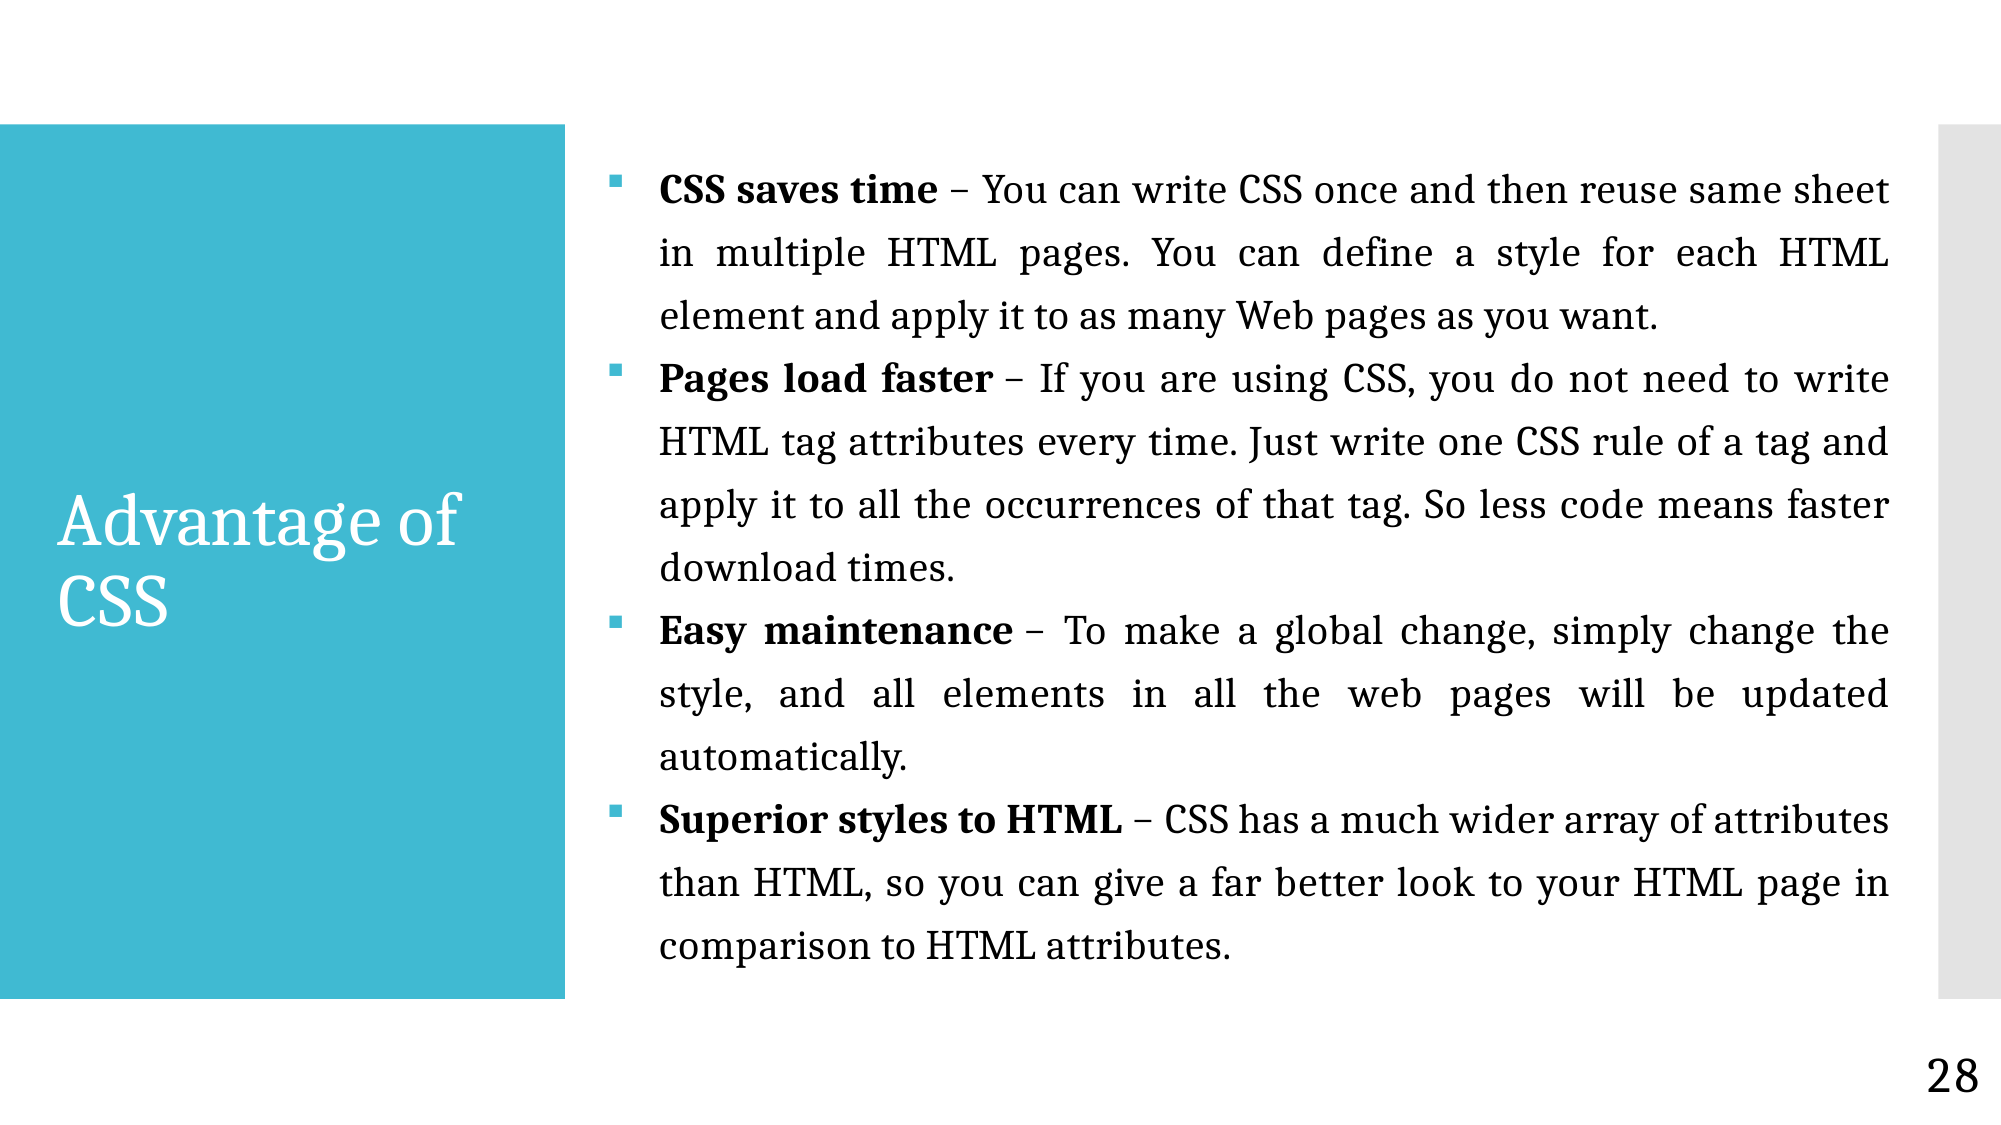

CSS saves time − You can write CSS once and then reuse same sheet in multiple HTML pages. You can define a style for each HTML element and apply it to as many Web pages as you want.
Pages load faster − If you are using CSS, you do not need to write HTML tag attributes every time. Just write one CSS rule of a tag and apply it to all the occurrences of that tag. So less code means faster download times.
Easy maintenance − To make a global change, simply change the style, and all elements in all the web pages will be updated automatically.
Superior styles to HTML − CSS has a much wider array of attributes than HTML, so you can give a far better look to your HTML page in comparison to HTML attributes.

# Advantage of CSS
28